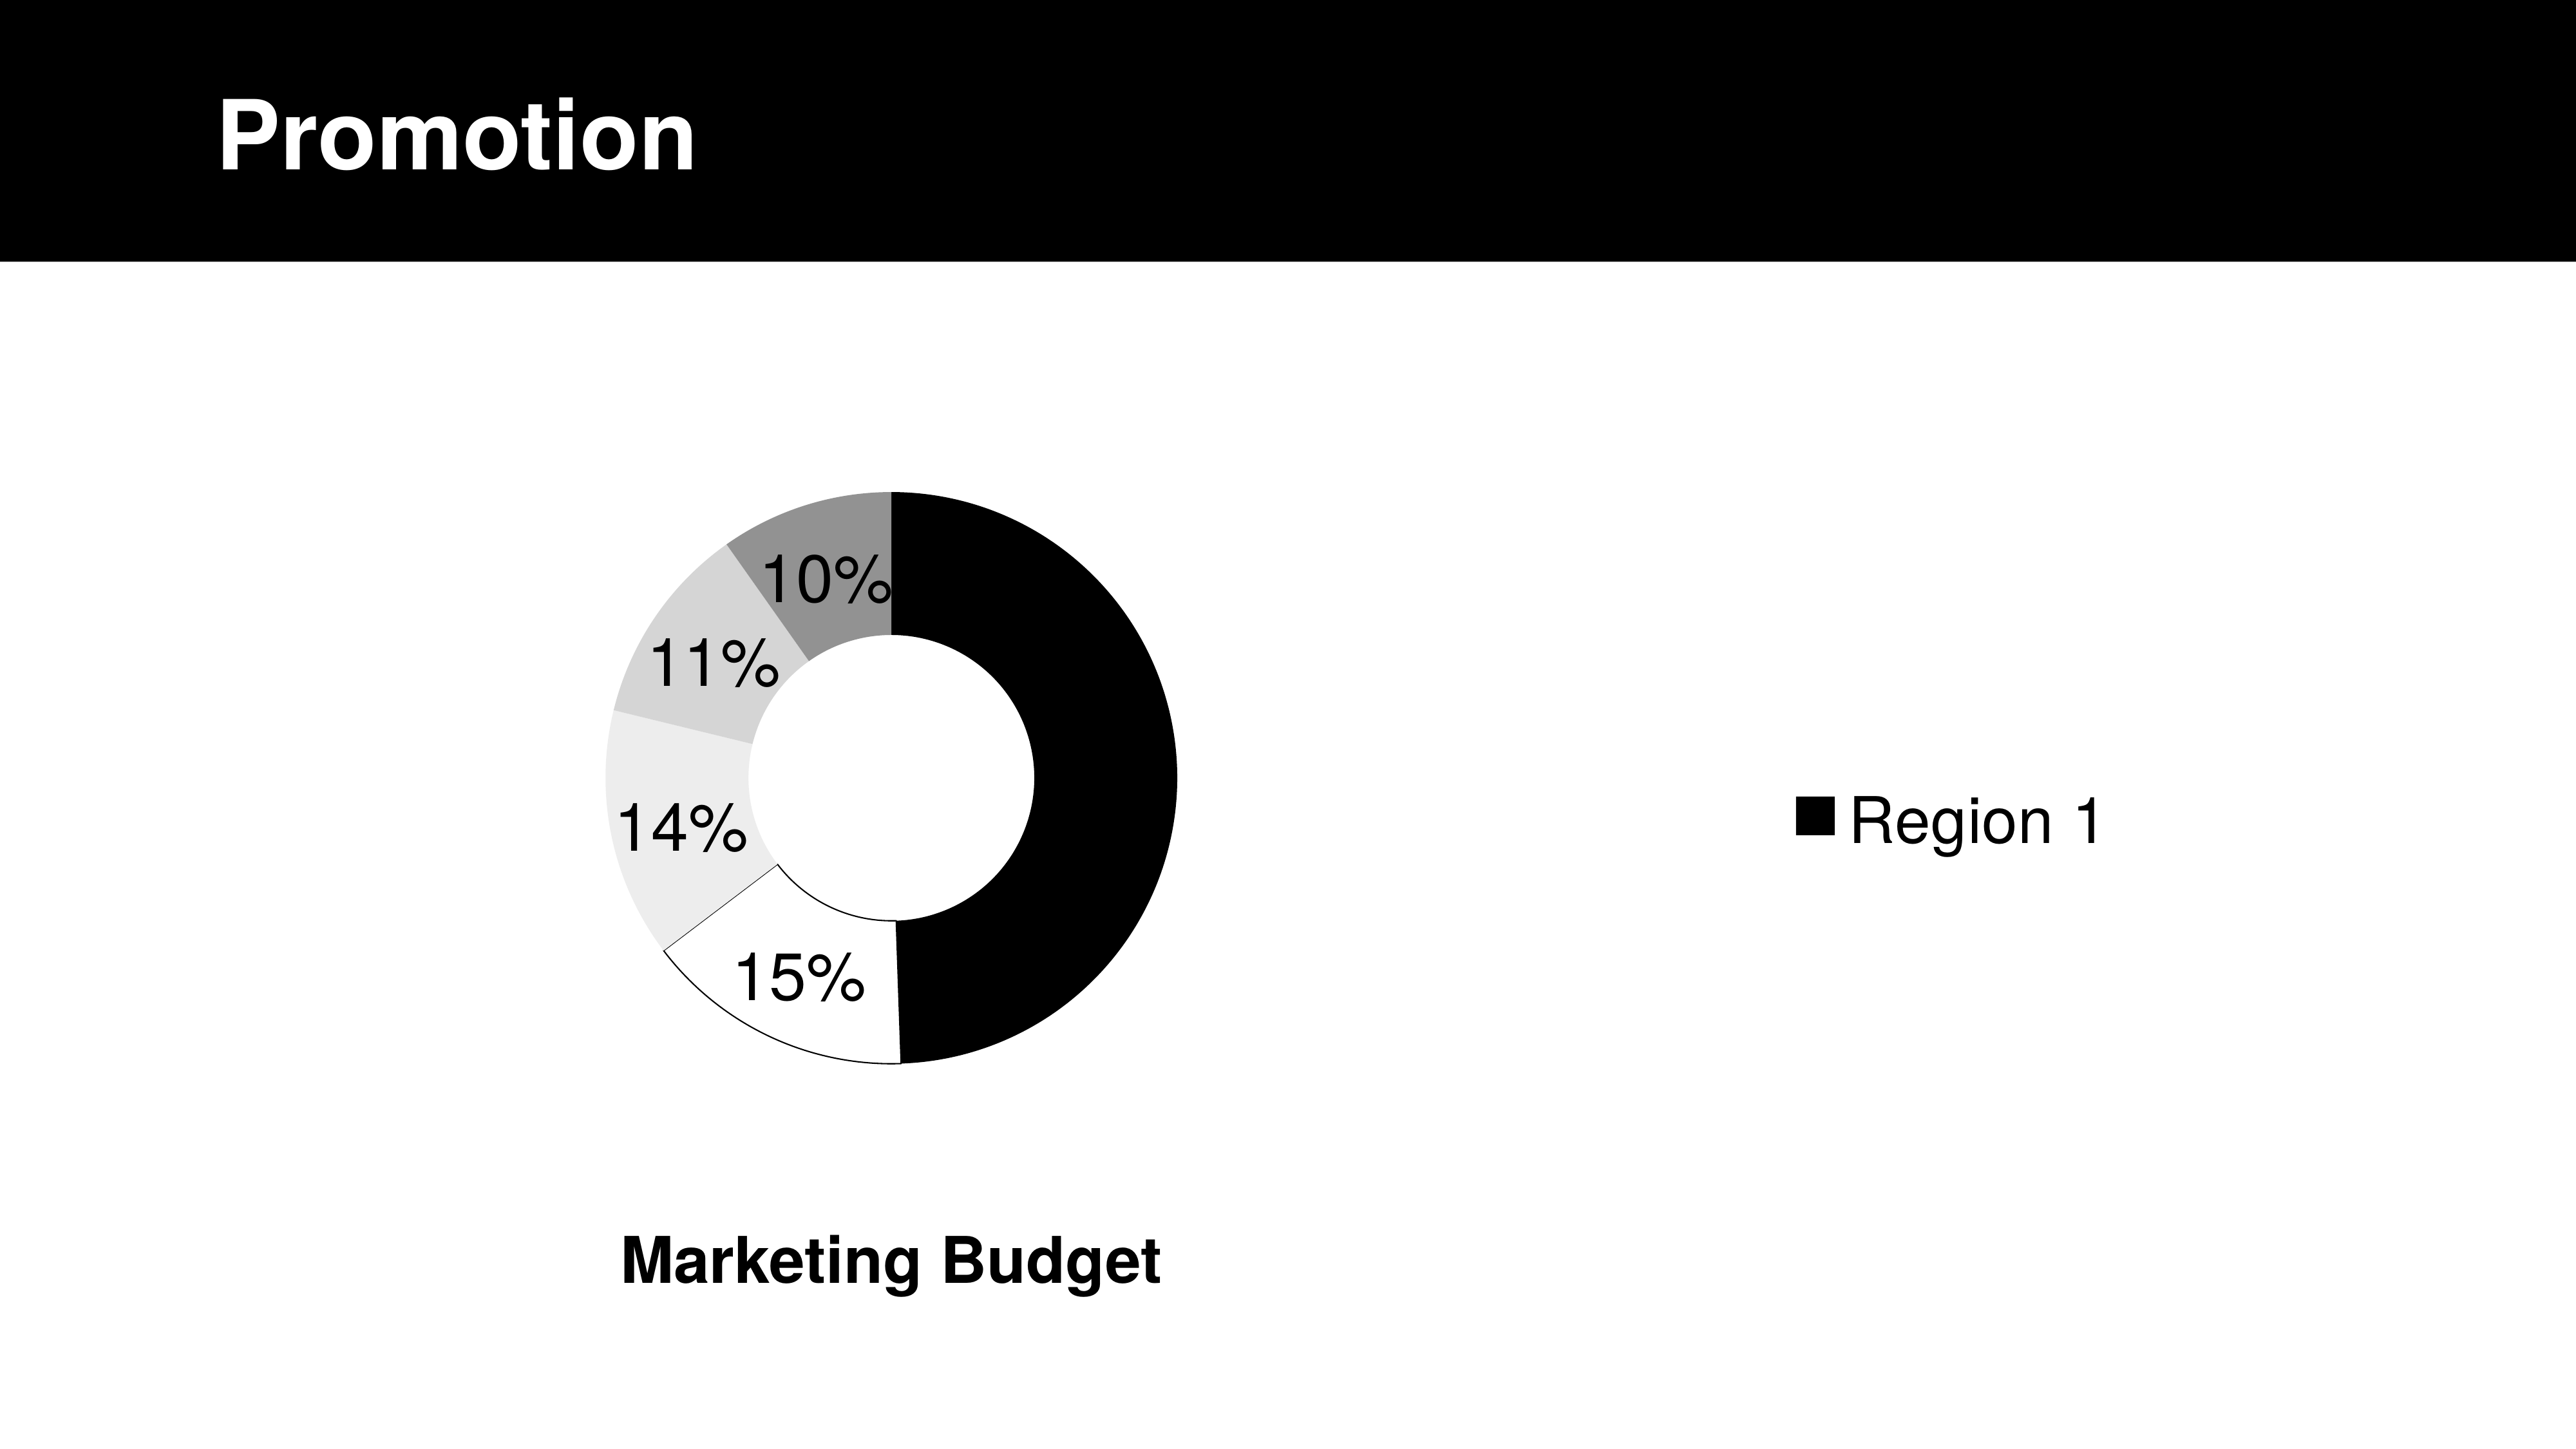

Promotion

### Chart

| Category | Region 1 |
|---|---|
| Influencers | 91.0 |
| Google Ads | 28.0 |
| Instagram | 26.0 |
| Off-line events | 21.0 |
| Podcasts | 18.0 |
Marketing Budget